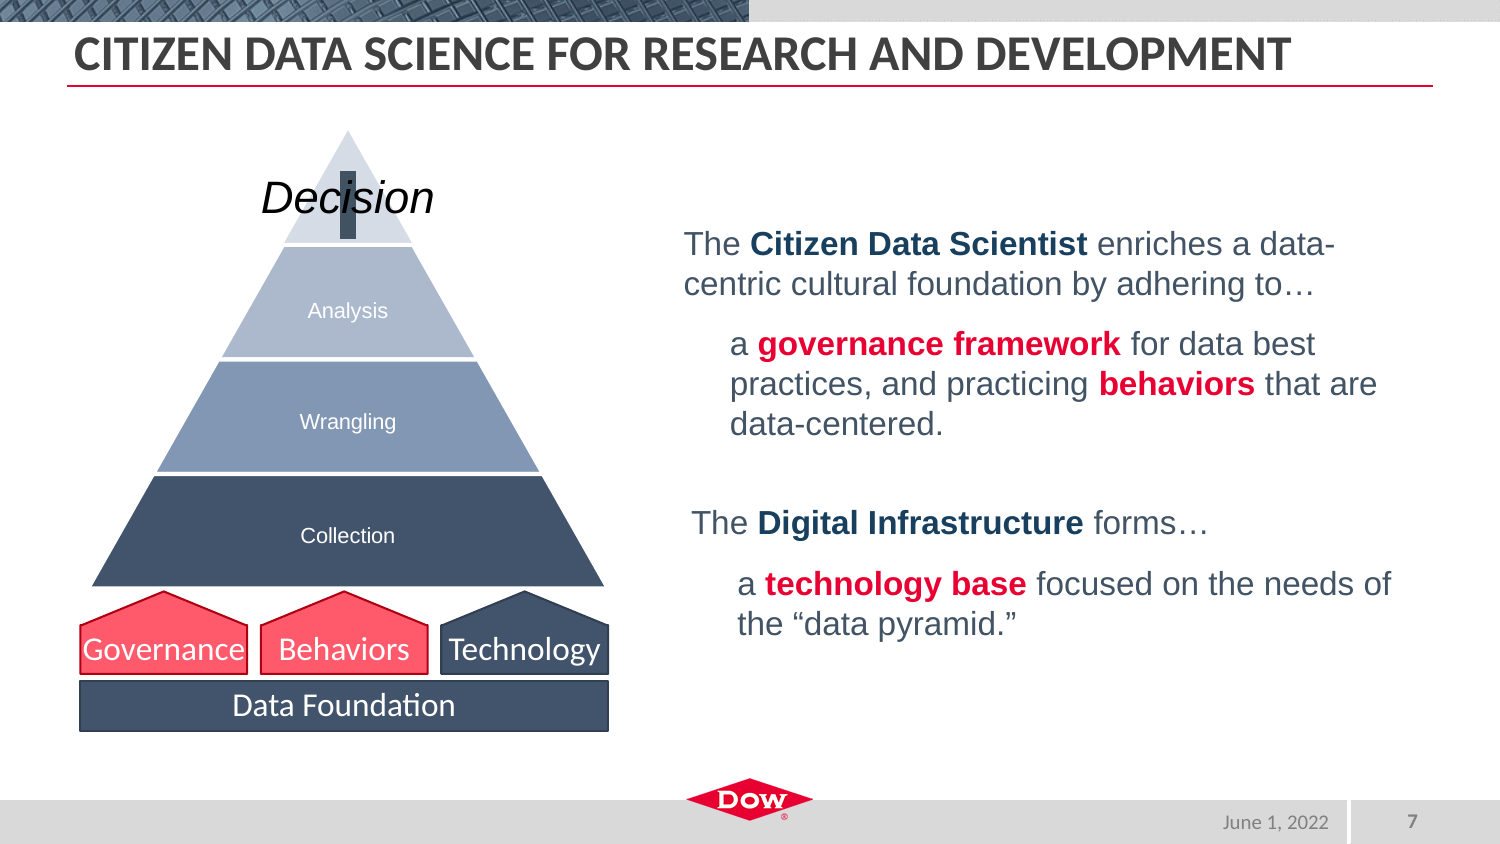

# Citizen Data Science for Research and Development

Analysis
Wrangling
Collection
Decision
The Citizen Data Scientist enriches a data-centric cultural foundation by adhering to…
a governance framework for data best practices, and practicing behaviors that are data-centered.
The Digital Infrastructure forms…
a technology base focused on the needs of the “data pyramid.”
Governance
Behaviors
Technology
Data Foundation
7
June 1, 2022